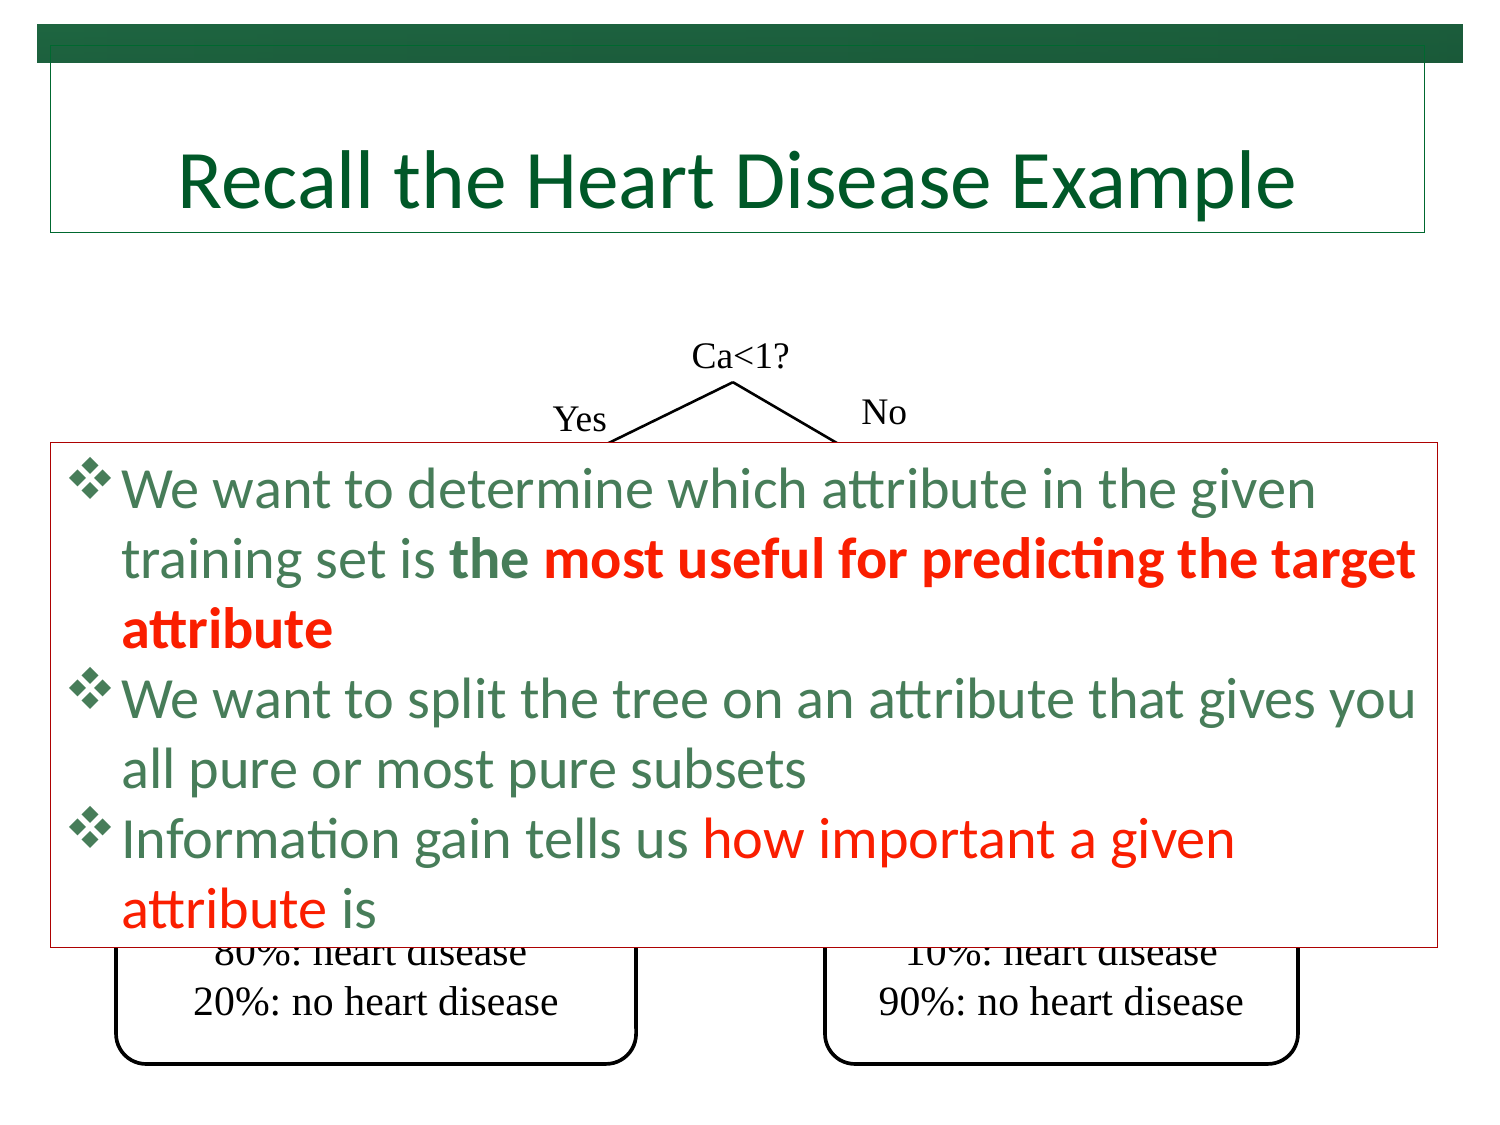

# Recall the Heart Disease Example
Ca<1?
No
Yes
We want to determine which attribute in the given training set is the most useful for predicting the target attribute
We want to split the tree on an attribute that gives you all pure or most pure subsets
Information gain tells us how important a given attribute is
40%: heart disease
60%: no heart disease
70%: heart disease
30%: no heart disease
Chest Pain?
No
Yes
80%: heart disease
20%: no heart disease
10%: heart disease
90%: no heart disease